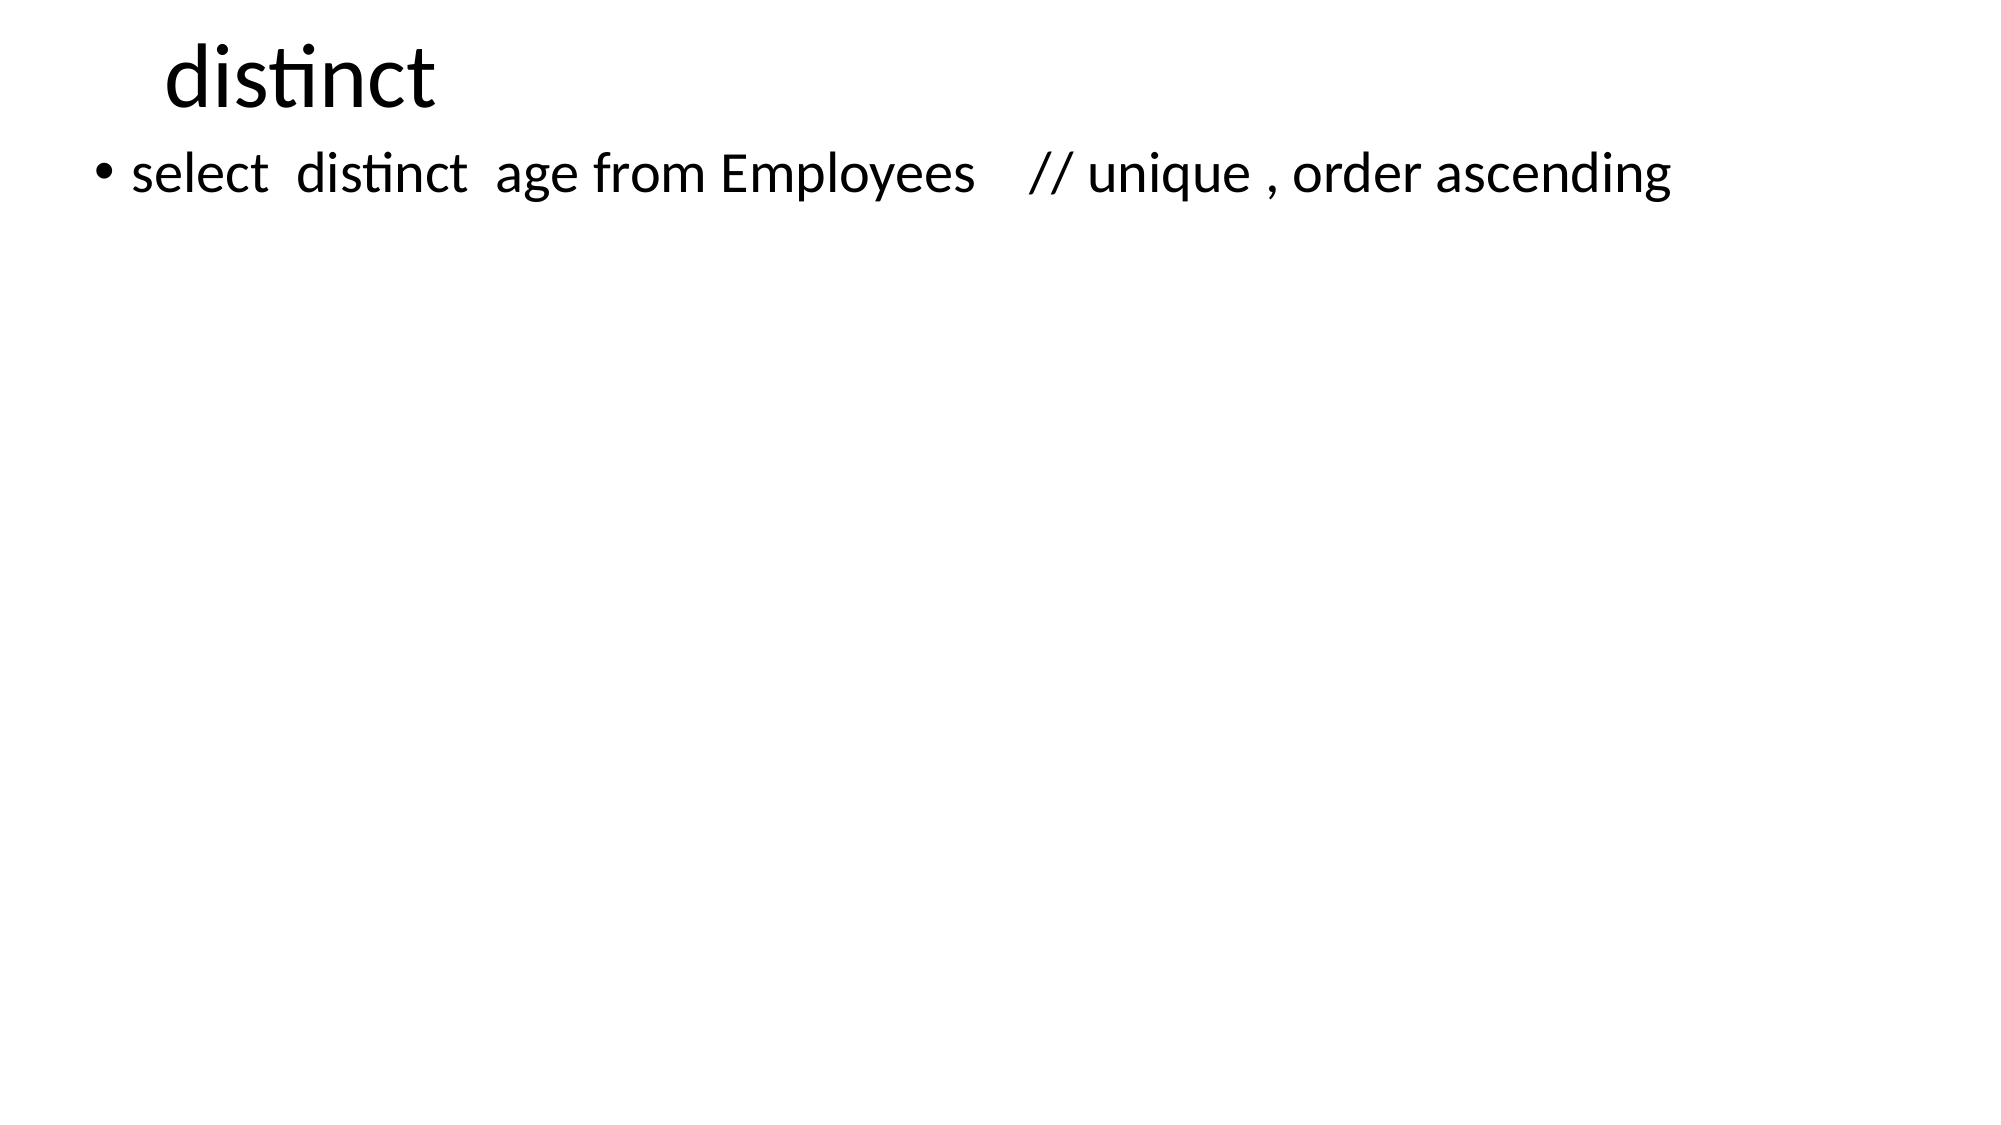

# distinct
select  distinct  age from Employees    // unique , order ascending